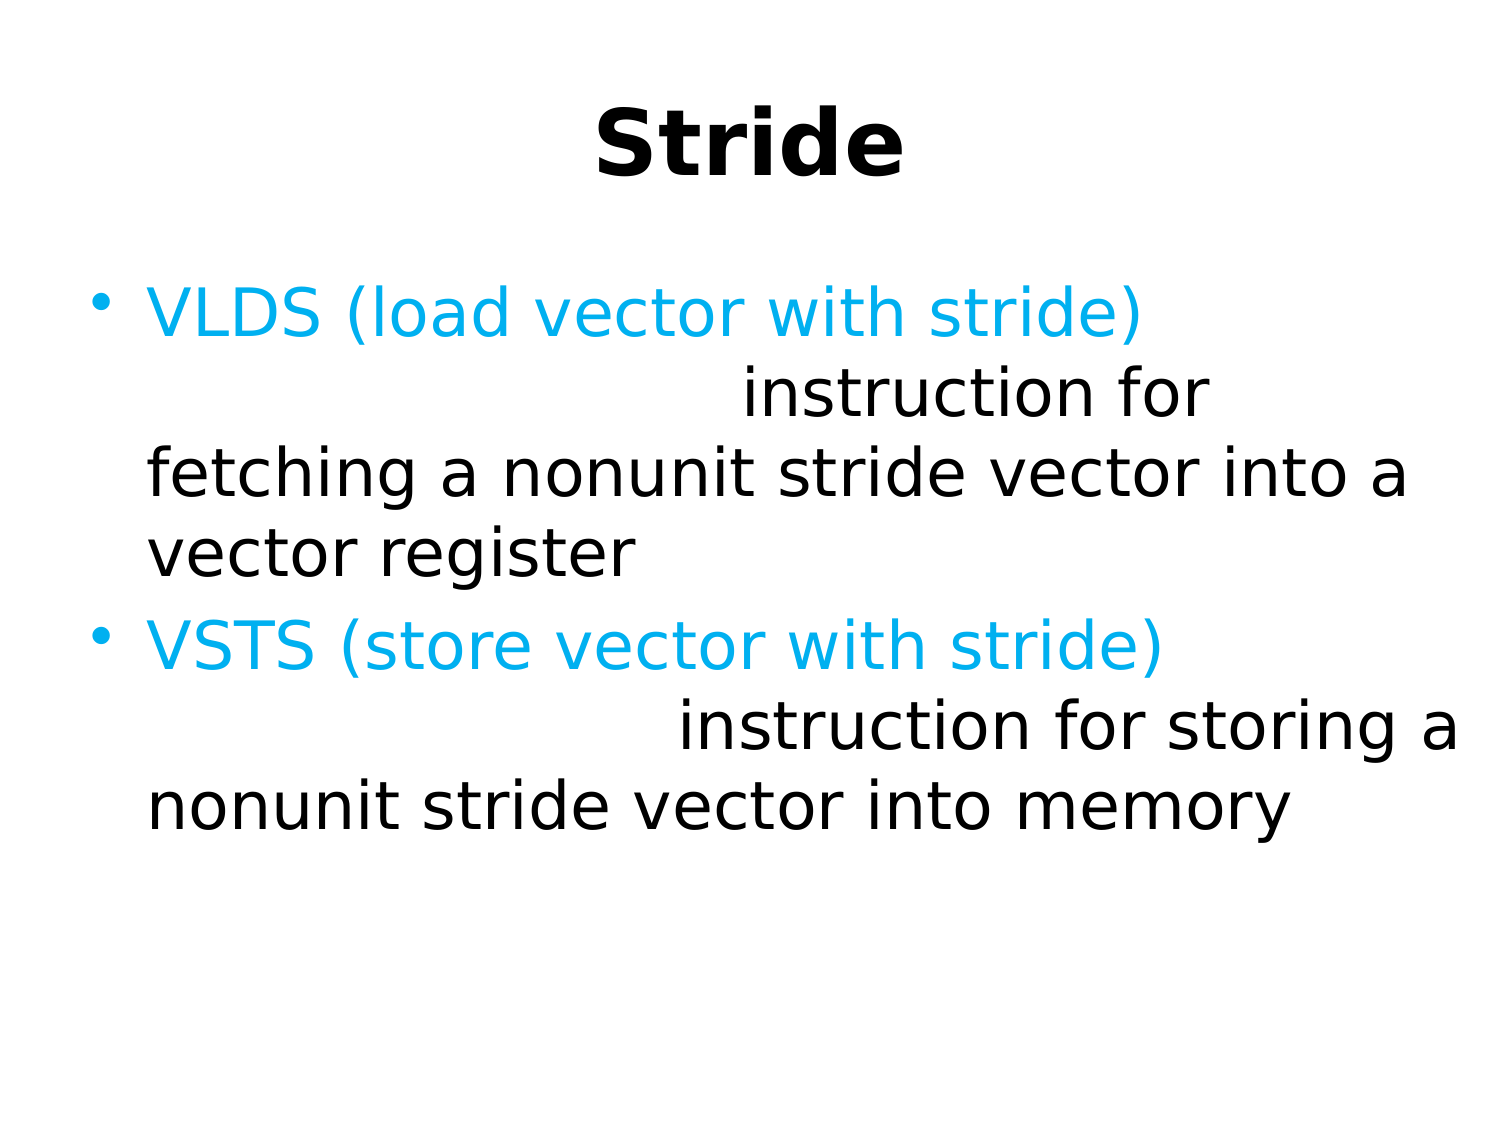

# Stride
VLDS (load vector with stride)                                            instruction for fetching a nonunit stride vector into a vector register
VSTS (store vector with stride)                                        instruction for storing a nonunit stride vector into memory